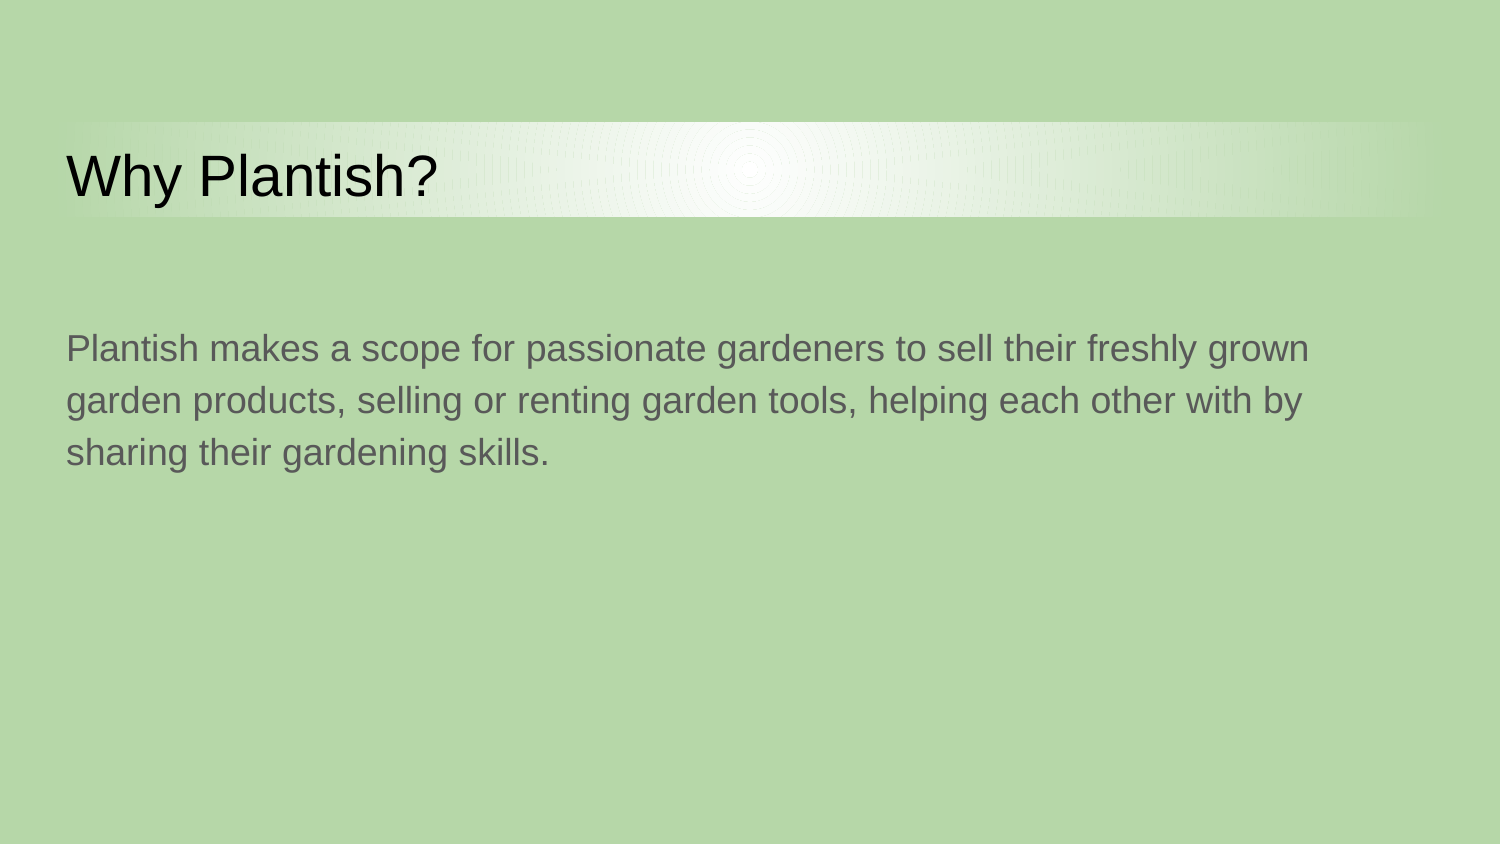

# Why Plantish?

Plantish makes a scope for passionate gardeners to sell their freshly grown garden products, selling or renting garden tools, helping each other with by sharing their gardening skills.